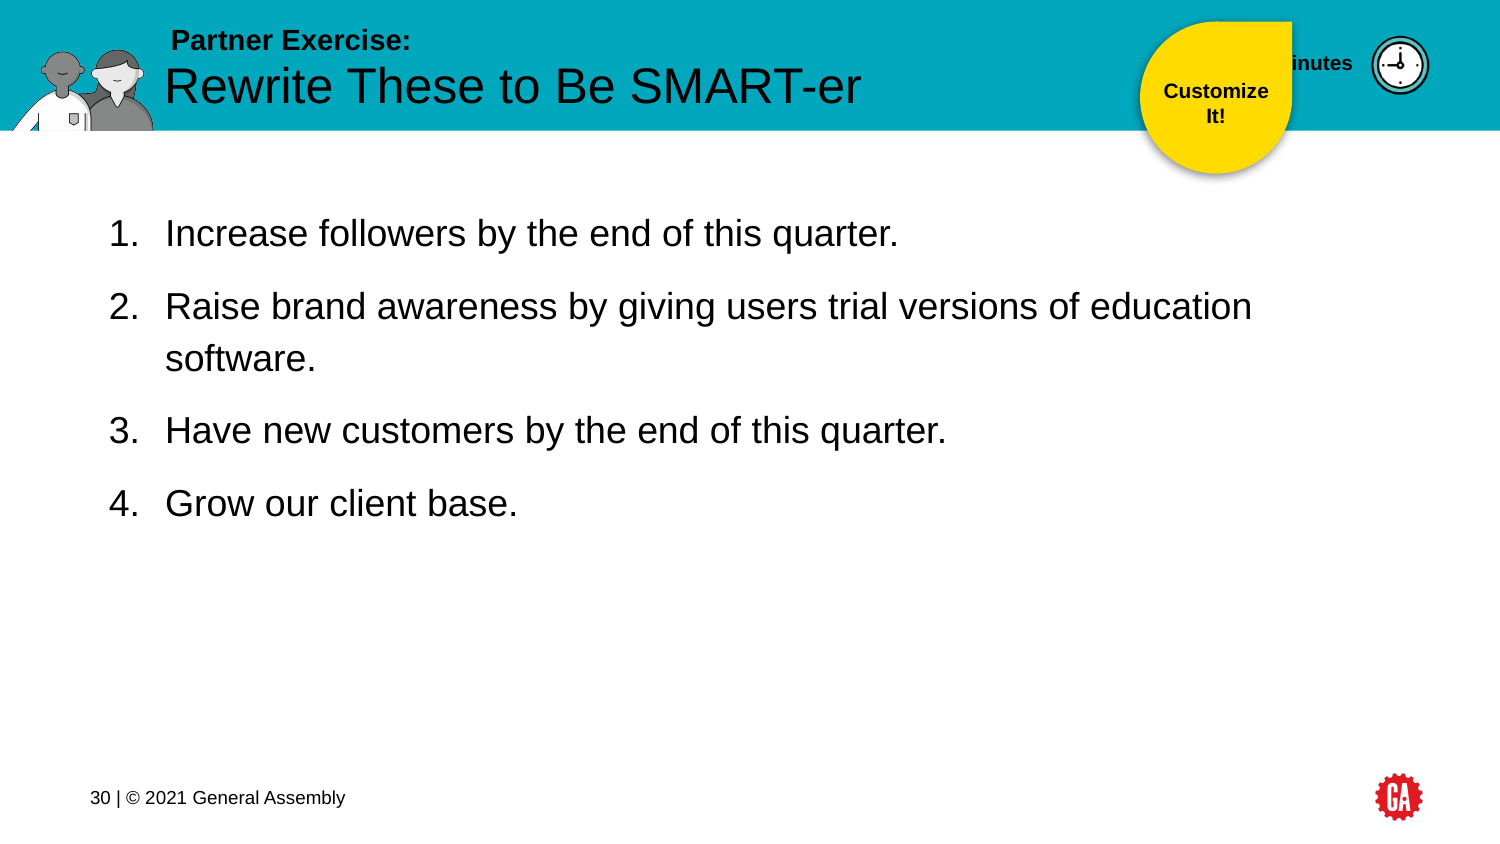

Customize It!

5 minutes
# Rewrite These to Be SMART-er
Increase followers by the end of this quarter.
Raise brand awareness by giving users trial versions of education software.
Have new customers by the end of this quarter.
Grow our client base.
30 | © 2021 General Assembly